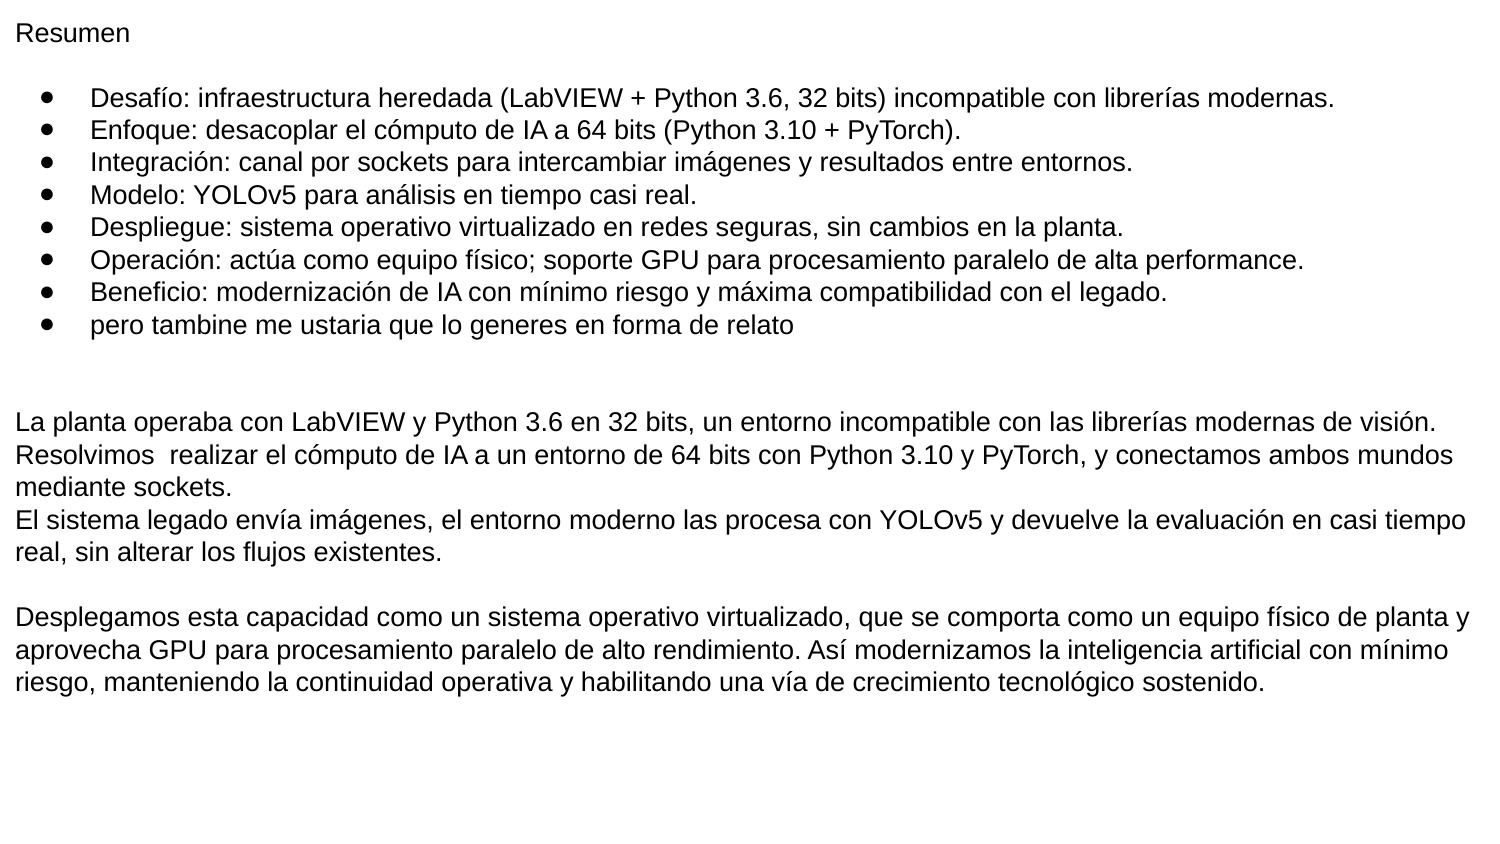

Resumen

Desafío: infraestructura heredada (LabVIEW + Python 3.6, 32 bits) incompatible con librerías modernas.
Enfoque: desacoplar el cómputo de IA a 64 bits (Python 3.10 + PyTorch).
Integración: canal por sockets para intercambiar imágenes y resultados entre entornos.
Modelo: YOLOv5 para análisis en tiempo casi real.
Despliegue: sistema operativo virtualizado en redes seguras, sin cambios en la planta.
Operación: actúa como equipo físico; soporte GPU para procesamiento paralelo de alta performance.
Beneficio: modernización de IA con mínimo riesgo y máxima compatibilidad con el legado.
pero tambine me ustaria que lo generes en forma de relato

La planta operaba con LabVIEW y Python 3.6 en 32 bits, un entorno incompatible con las librerías modernas de visión. Resolvimos  realizar el cómputo de IA a un entorno de 64 bits con Python 3.10 y PyTorch, y conectamos ambos mundos mediante sockets.
El sistema legado envía imágenes, el entorno moderno las procesa con YOLOv5 y devuelve la evaluación en casi tiempo real, sin alterar los flujos existentes.

Desplegamos esta capacidad como un sistema operativo virtualizado, que se comporta como un equipo físico de planta y aprovecha GPU para procesamiento paralelo de alto rendimiento. Así modernizamos la inteligencia artificial con mínimo riesgo, manteniendo la continuidad operativa y habilitando una vía de crecimiento tecnológico sostenido.